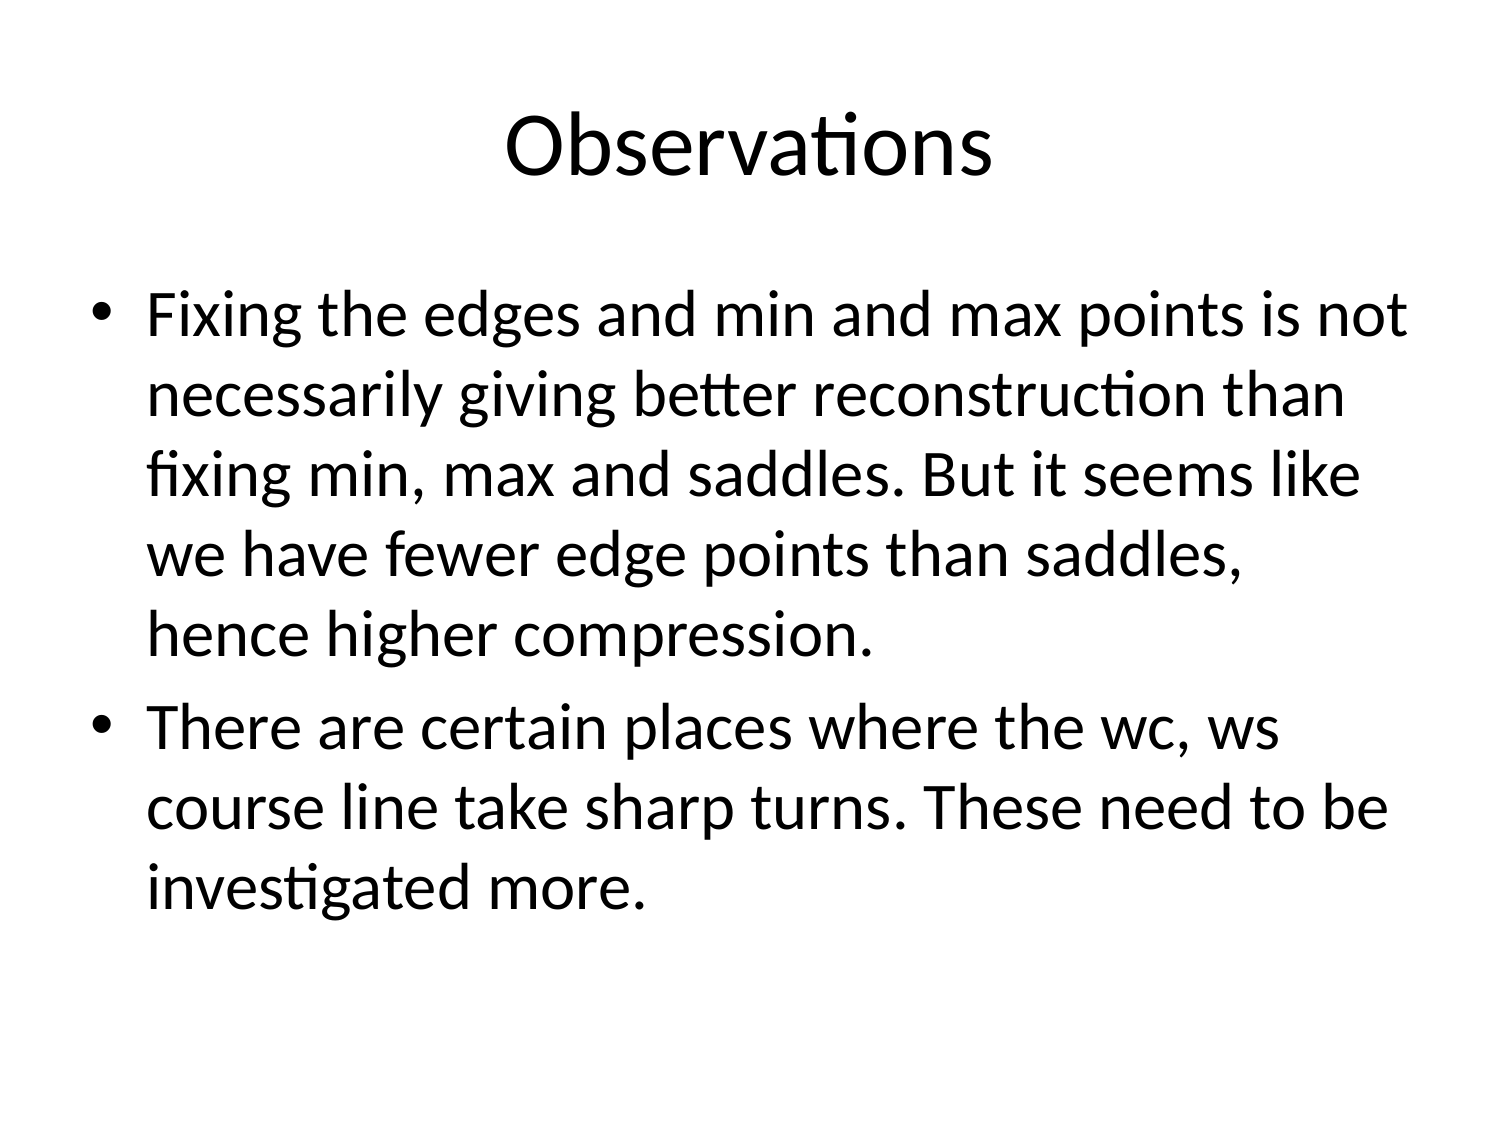

# Observations
Fixing the edges and min and max points is not necessarily giving better reconstruction than fixing min, max and saddles. But it seems like we have fewer edge points than saddles, hence higher compression.
There are certain places where the wc, ws course line take sharp turns. These need to be investigated more.